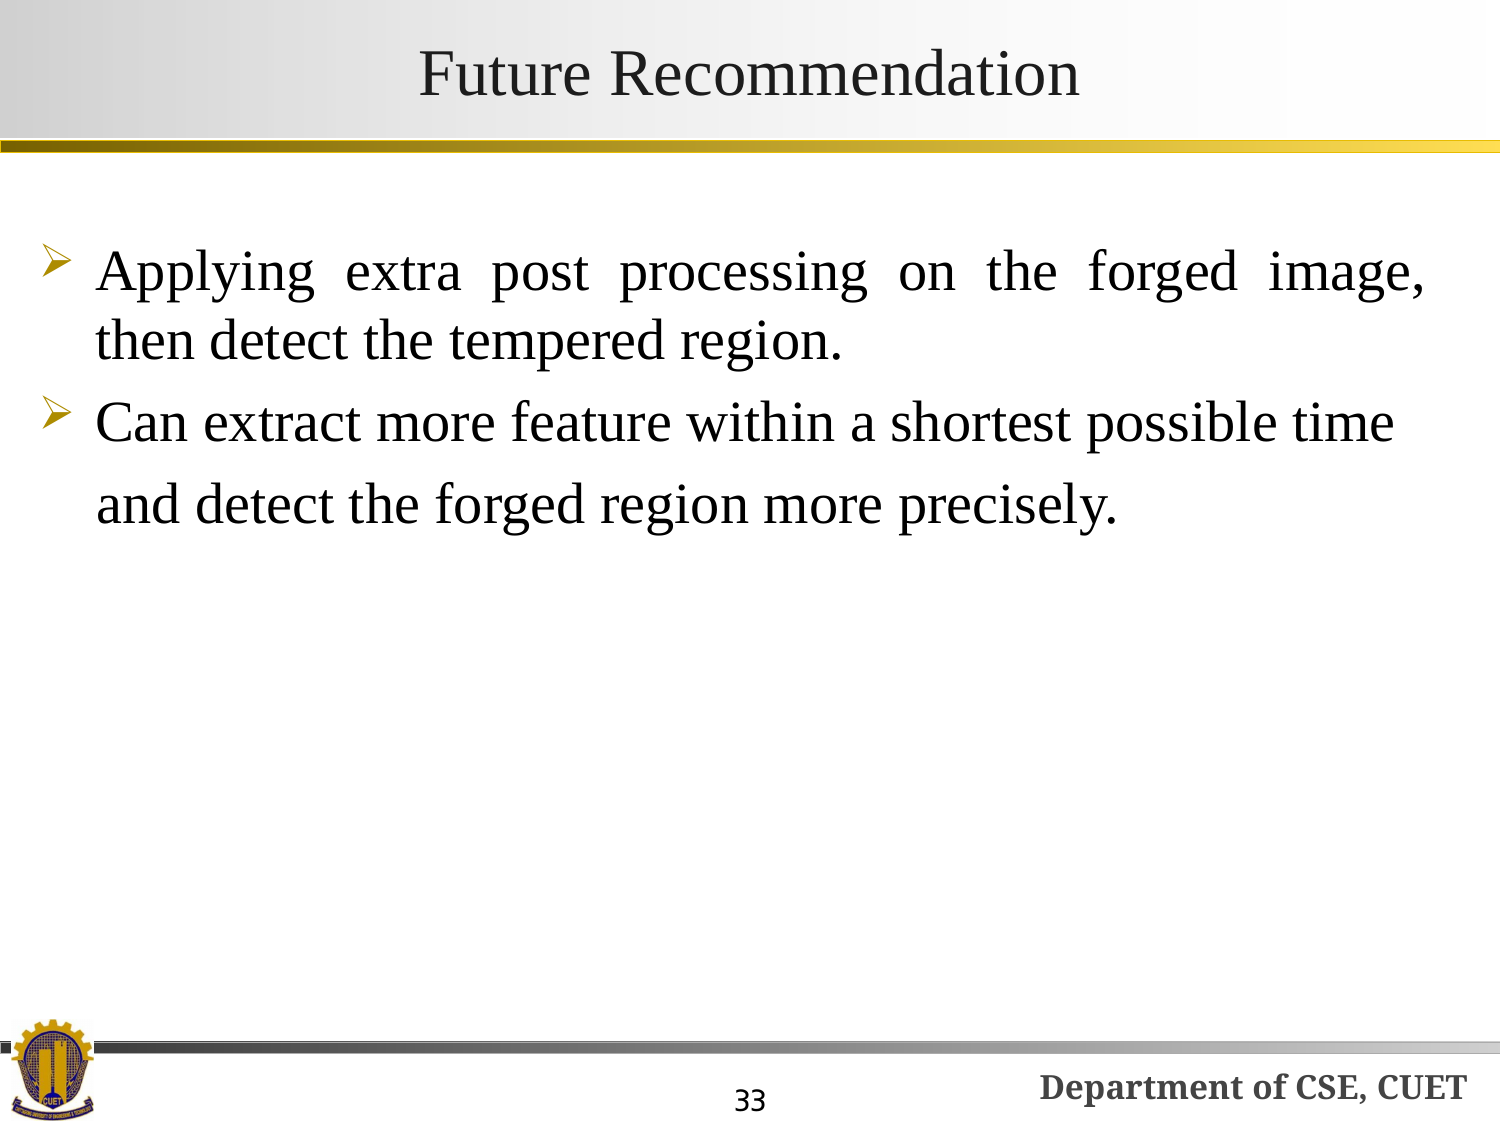

# Future Recommendation

Applying extra post processing on the forged image, then detect the tempered region.
Can extract more feature within a shortest possible time
    and detect the forged region more precisely.